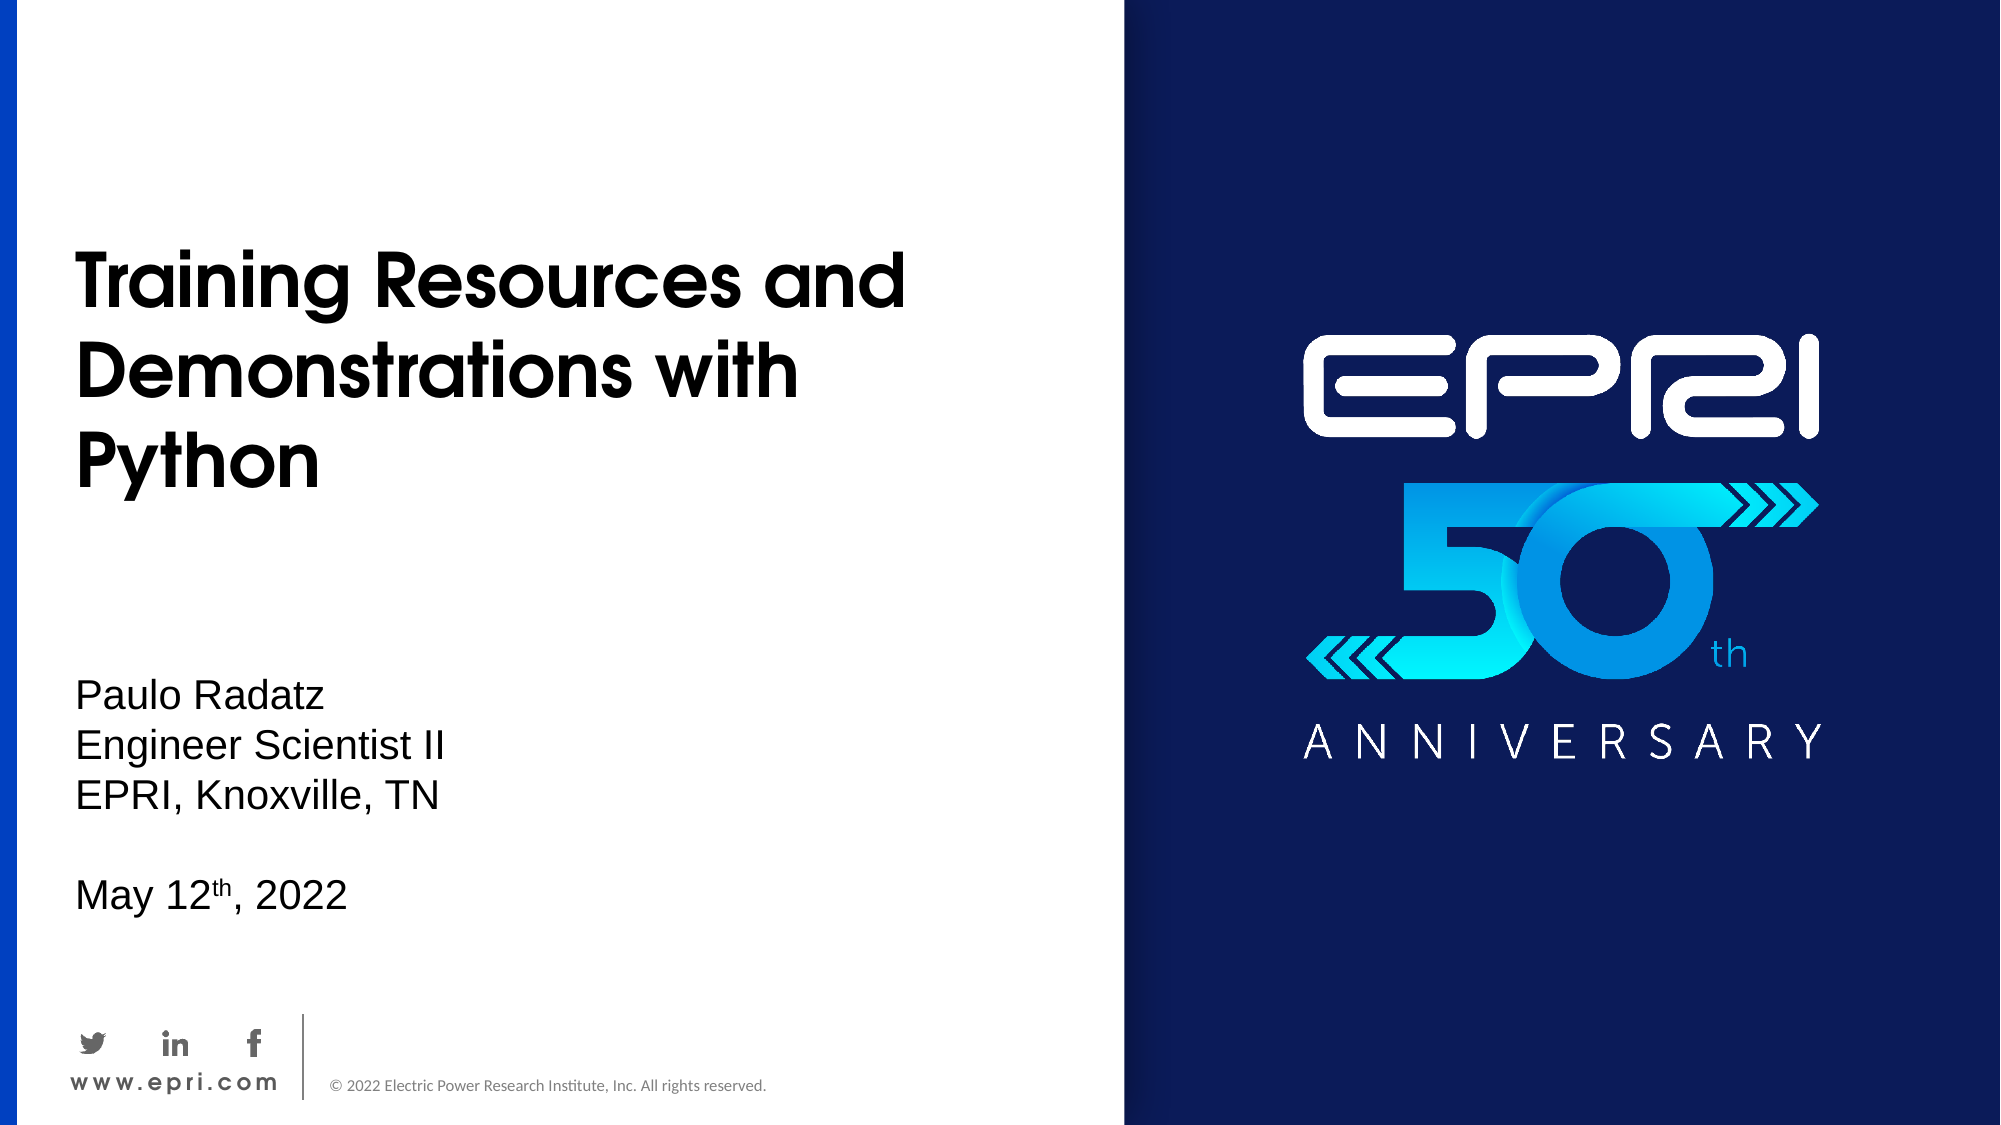

# Training Resources and Demonstrations with Python

Paulo Radatz
Engineer Scientist II
EPRI, Knoxville, TN

May 12th, 2022